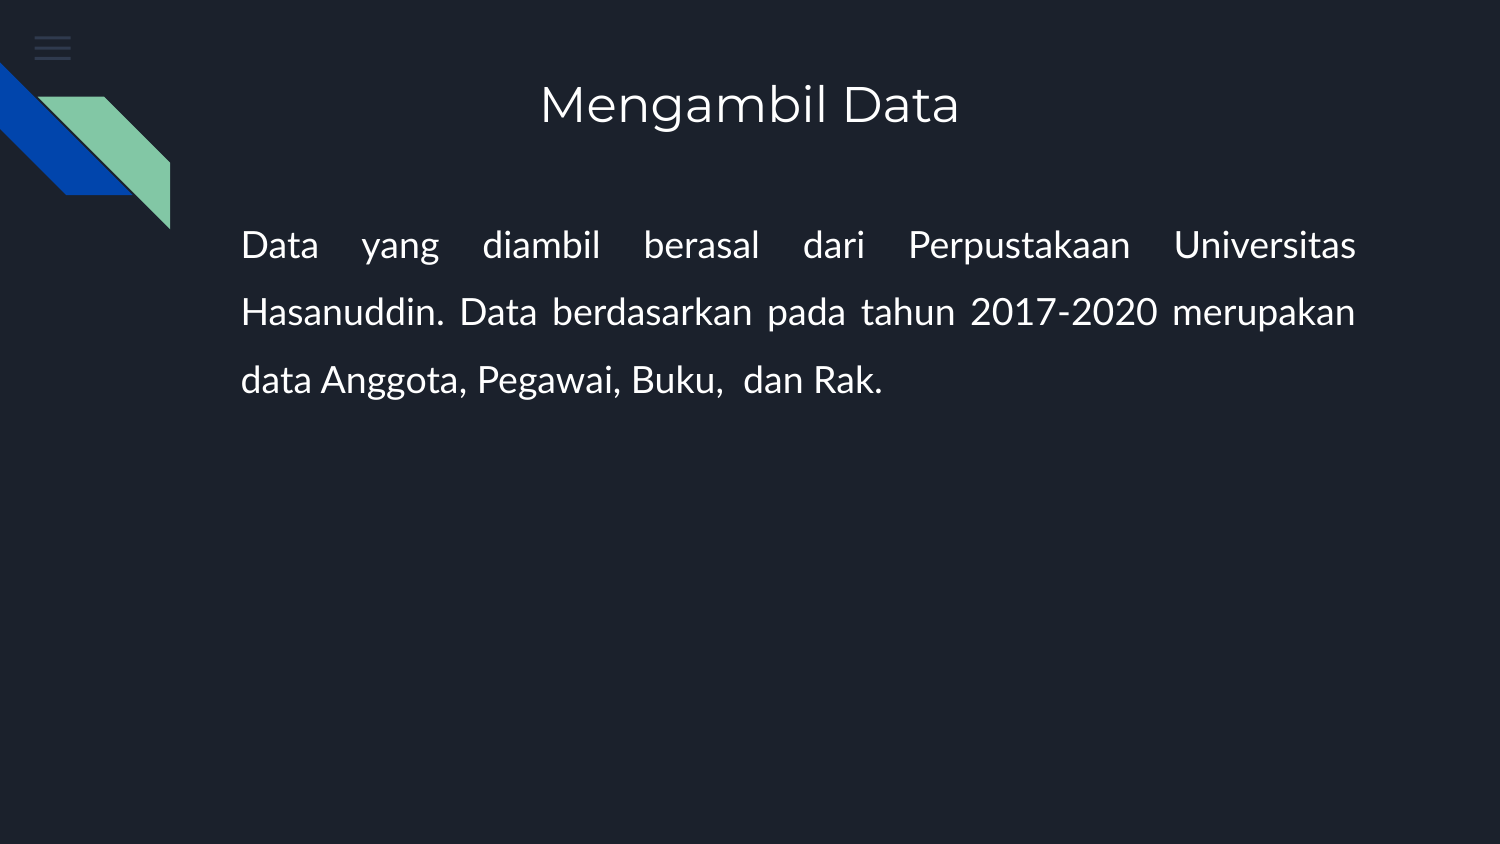

# Mengambil Data
Data yang diambil berasal dari Perpustakaan Universitas Hasanuddin. Data berdasarkan pada tahun 2017-2020 merupakan data Anggota, Pegawai, Buku,  dan Rak.